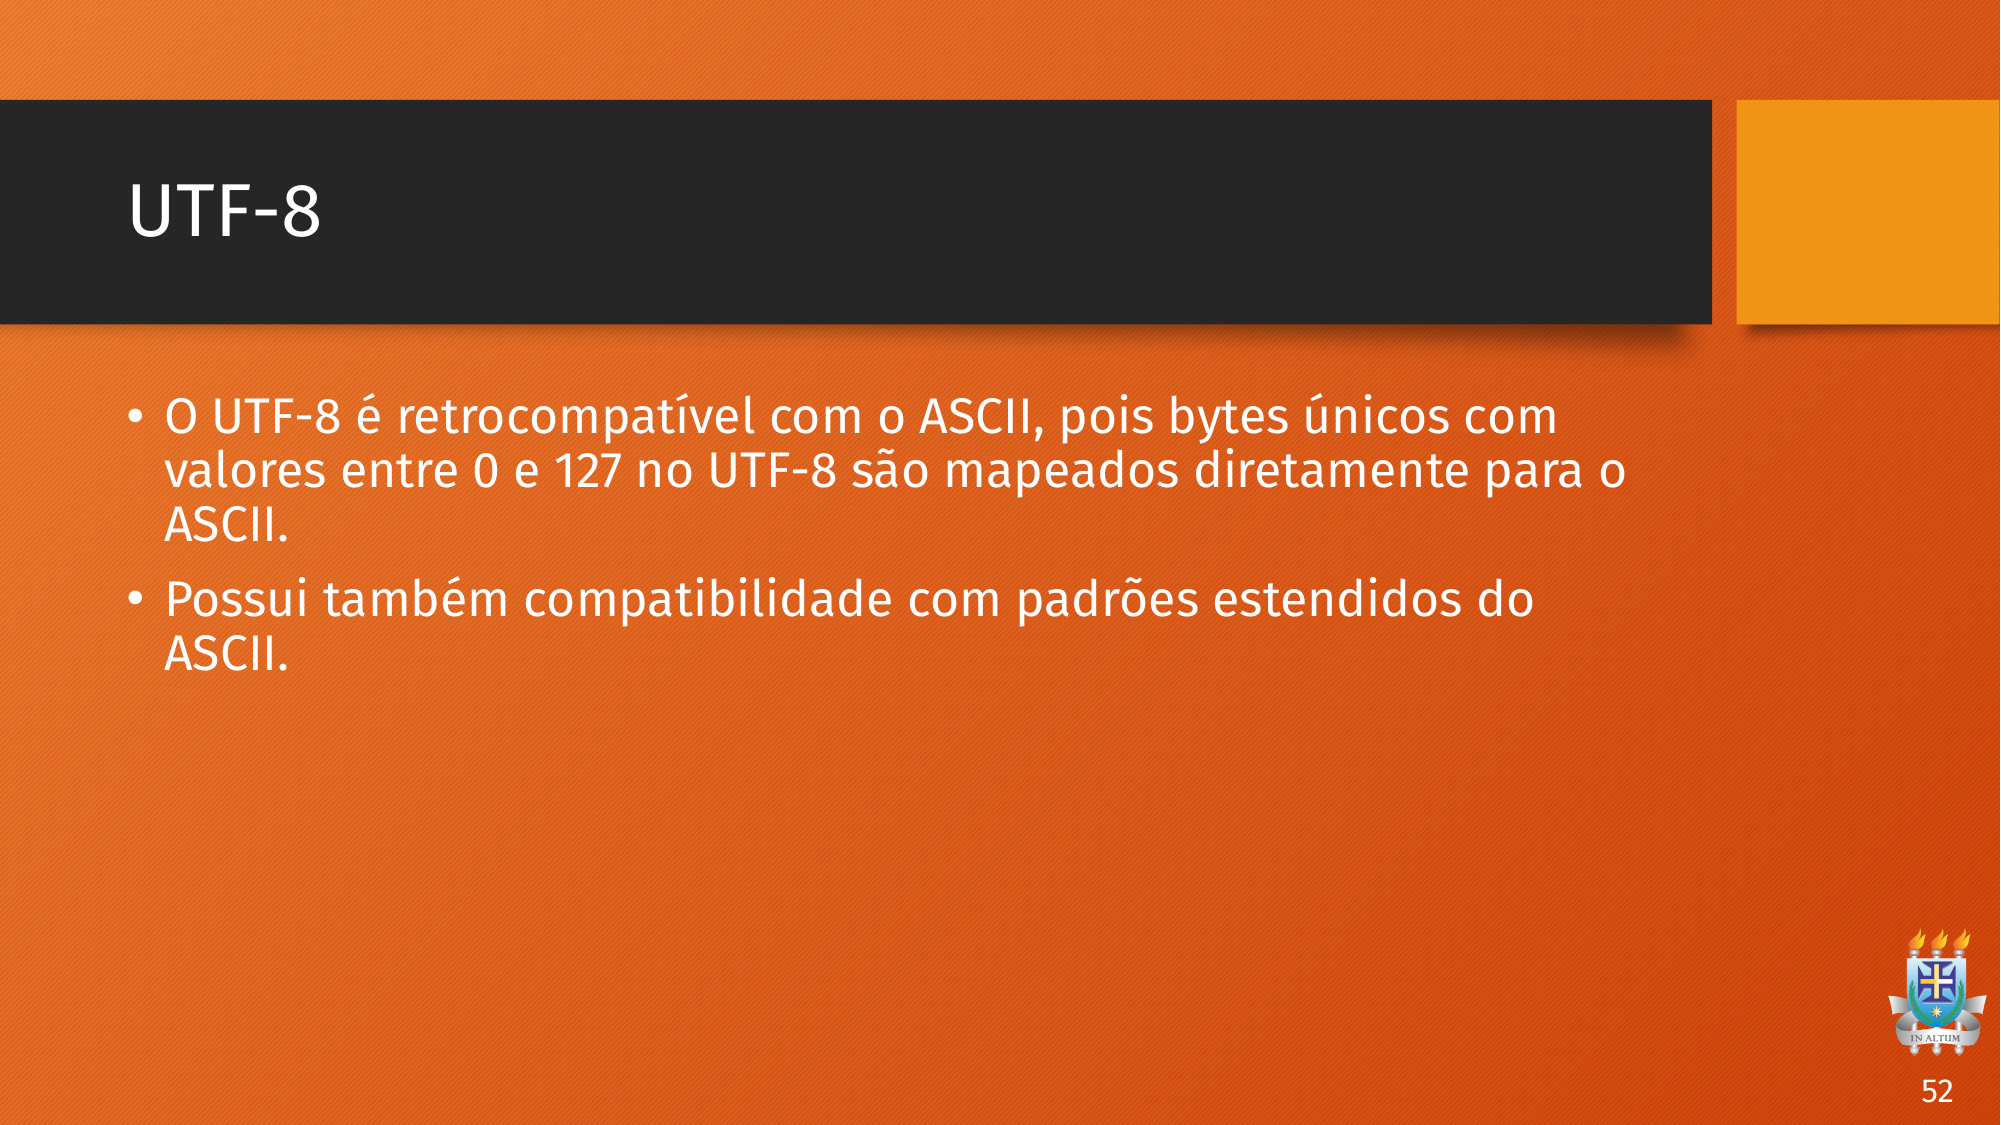

# UTF-8
O UTF-8 é retrocompatível com o ASCII, pois bytes únicos com valores entre 0 e 127 no UTF-8 são mapeados diretamente para o ASCII.
Possui também compatibilidade com padrões estendidos do ASCII.
52